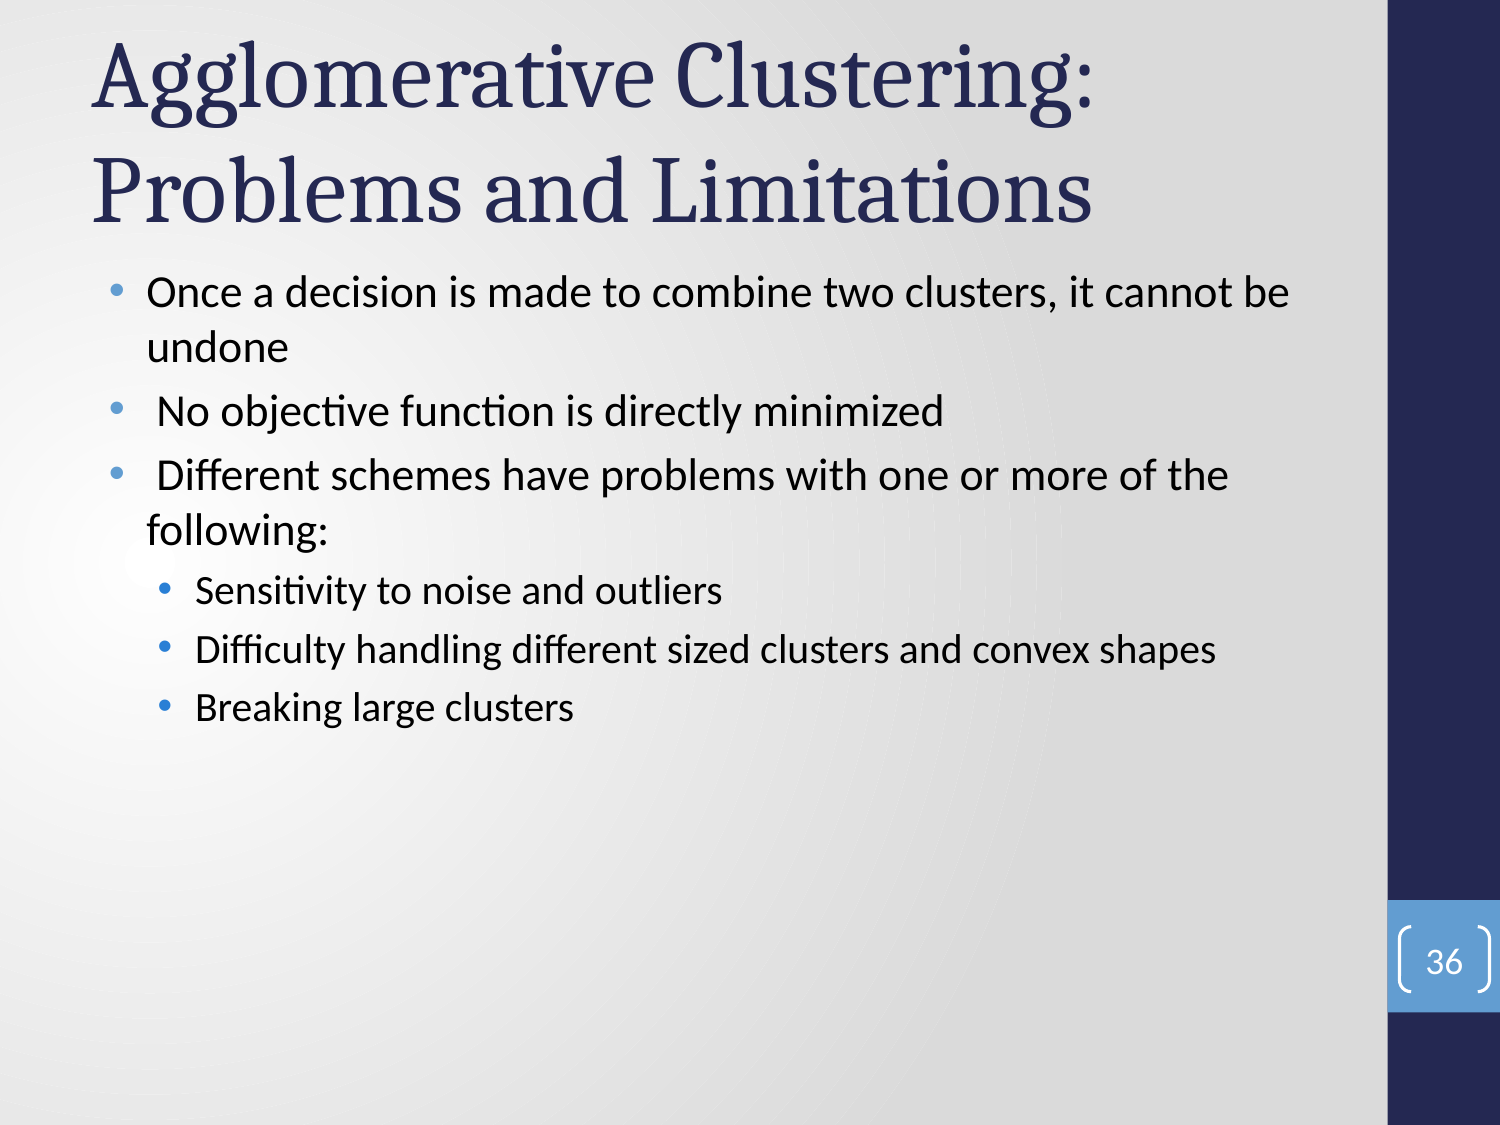

# Agglomerative Clustering: Problems and Limitations
Once a decision is made to combine two clusters, it cannot be undone
 No objective function is directly minimized
 Different schemes have problems with one or more of the following:
Sensitivity to noise and outliers
Difficulty handling different sized clusters and convex shapes
Breaking large clusters

36